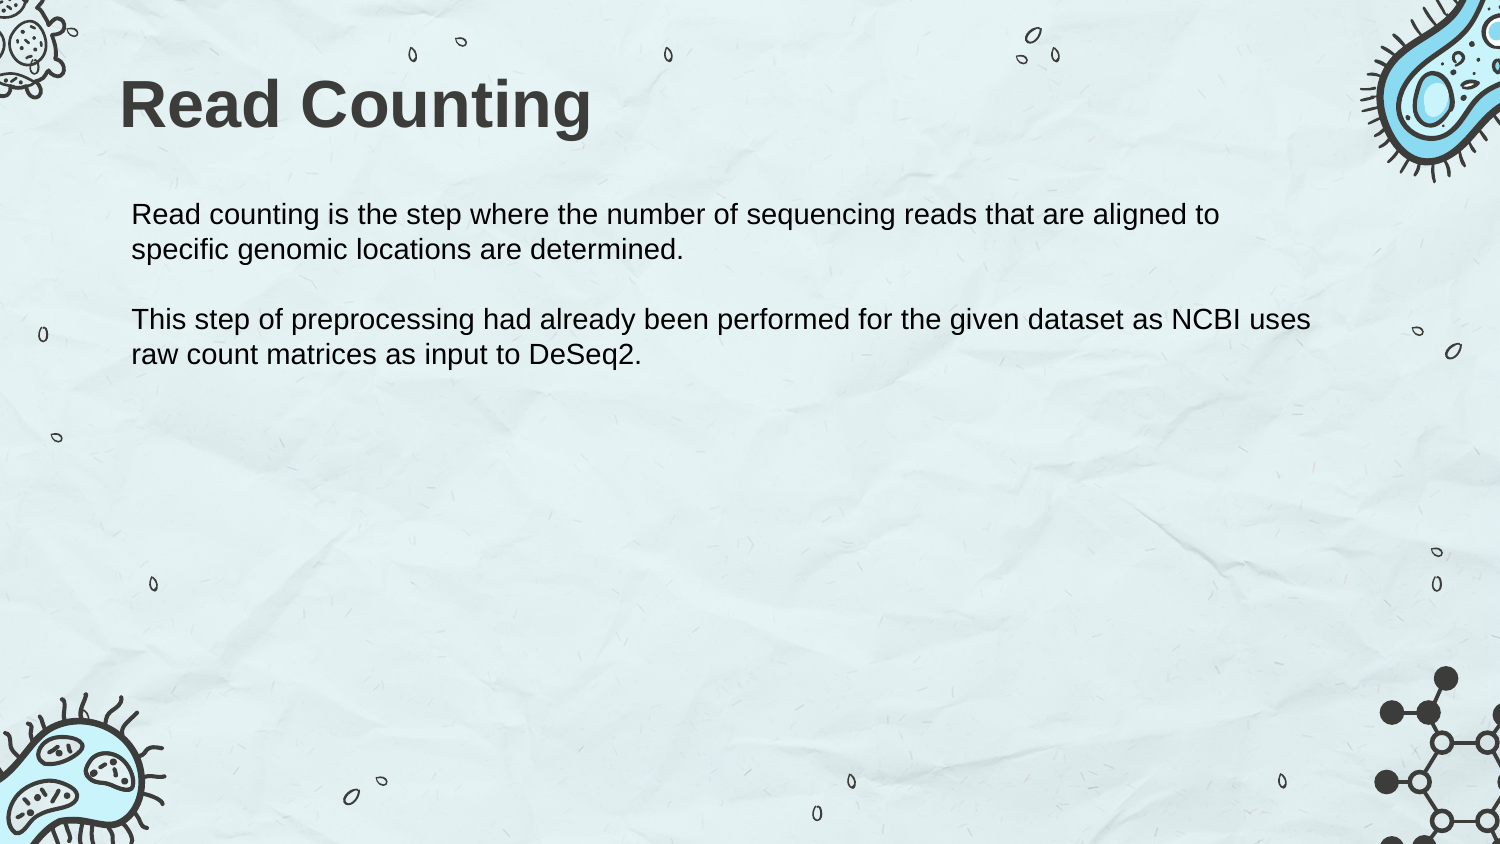

# Read Counting

Read counting is the step where the number of sequencing reads that are aligned to specific genomic locations are determined.

This step of preprocessing had already been performed for the given dataset as NCBI uses raw count matrices as input to DeSeq2.